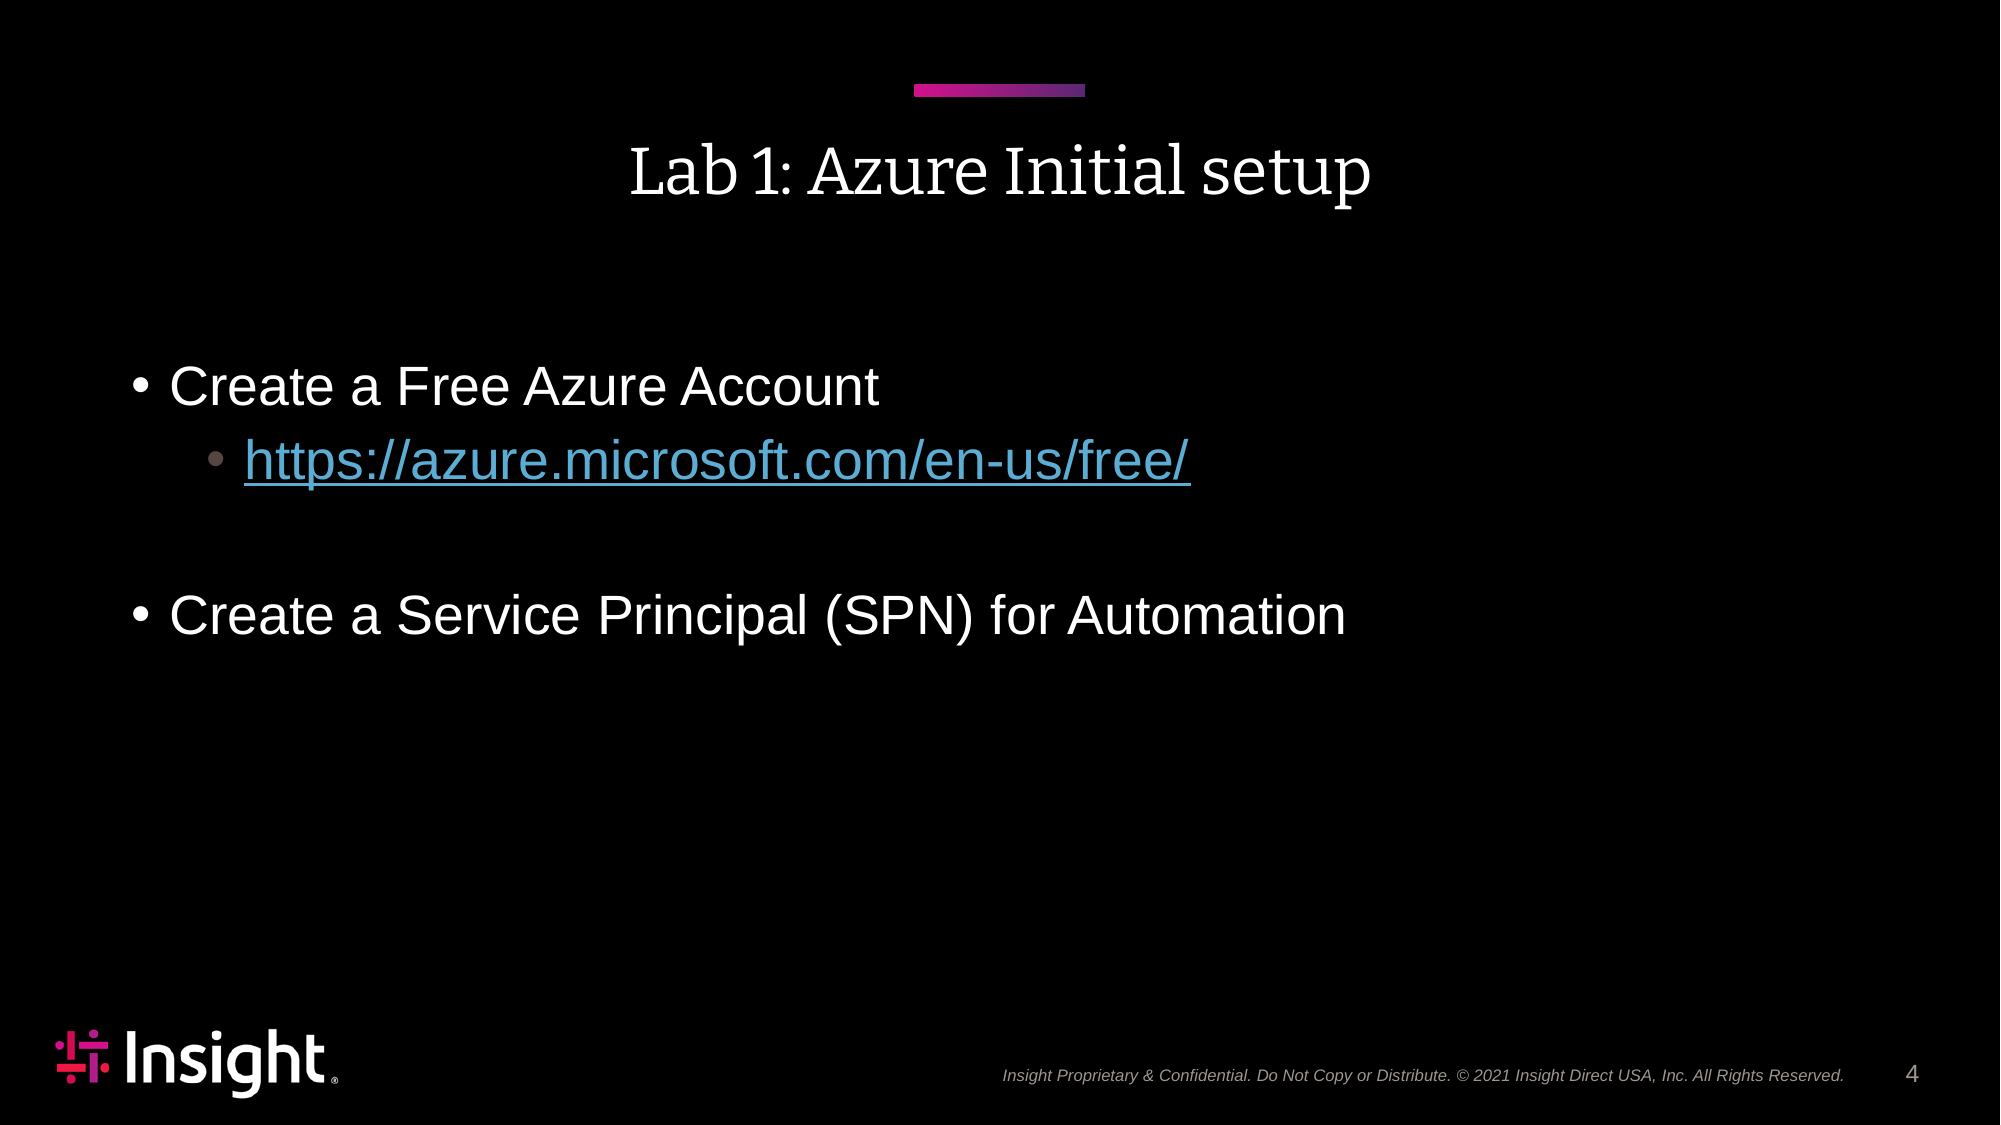

Lab 1: Azure Initial setup
Create a Free Azure Account
https://azure.microsoft.com/en-us/free/

Create a Service Principal (SPN) for Automation